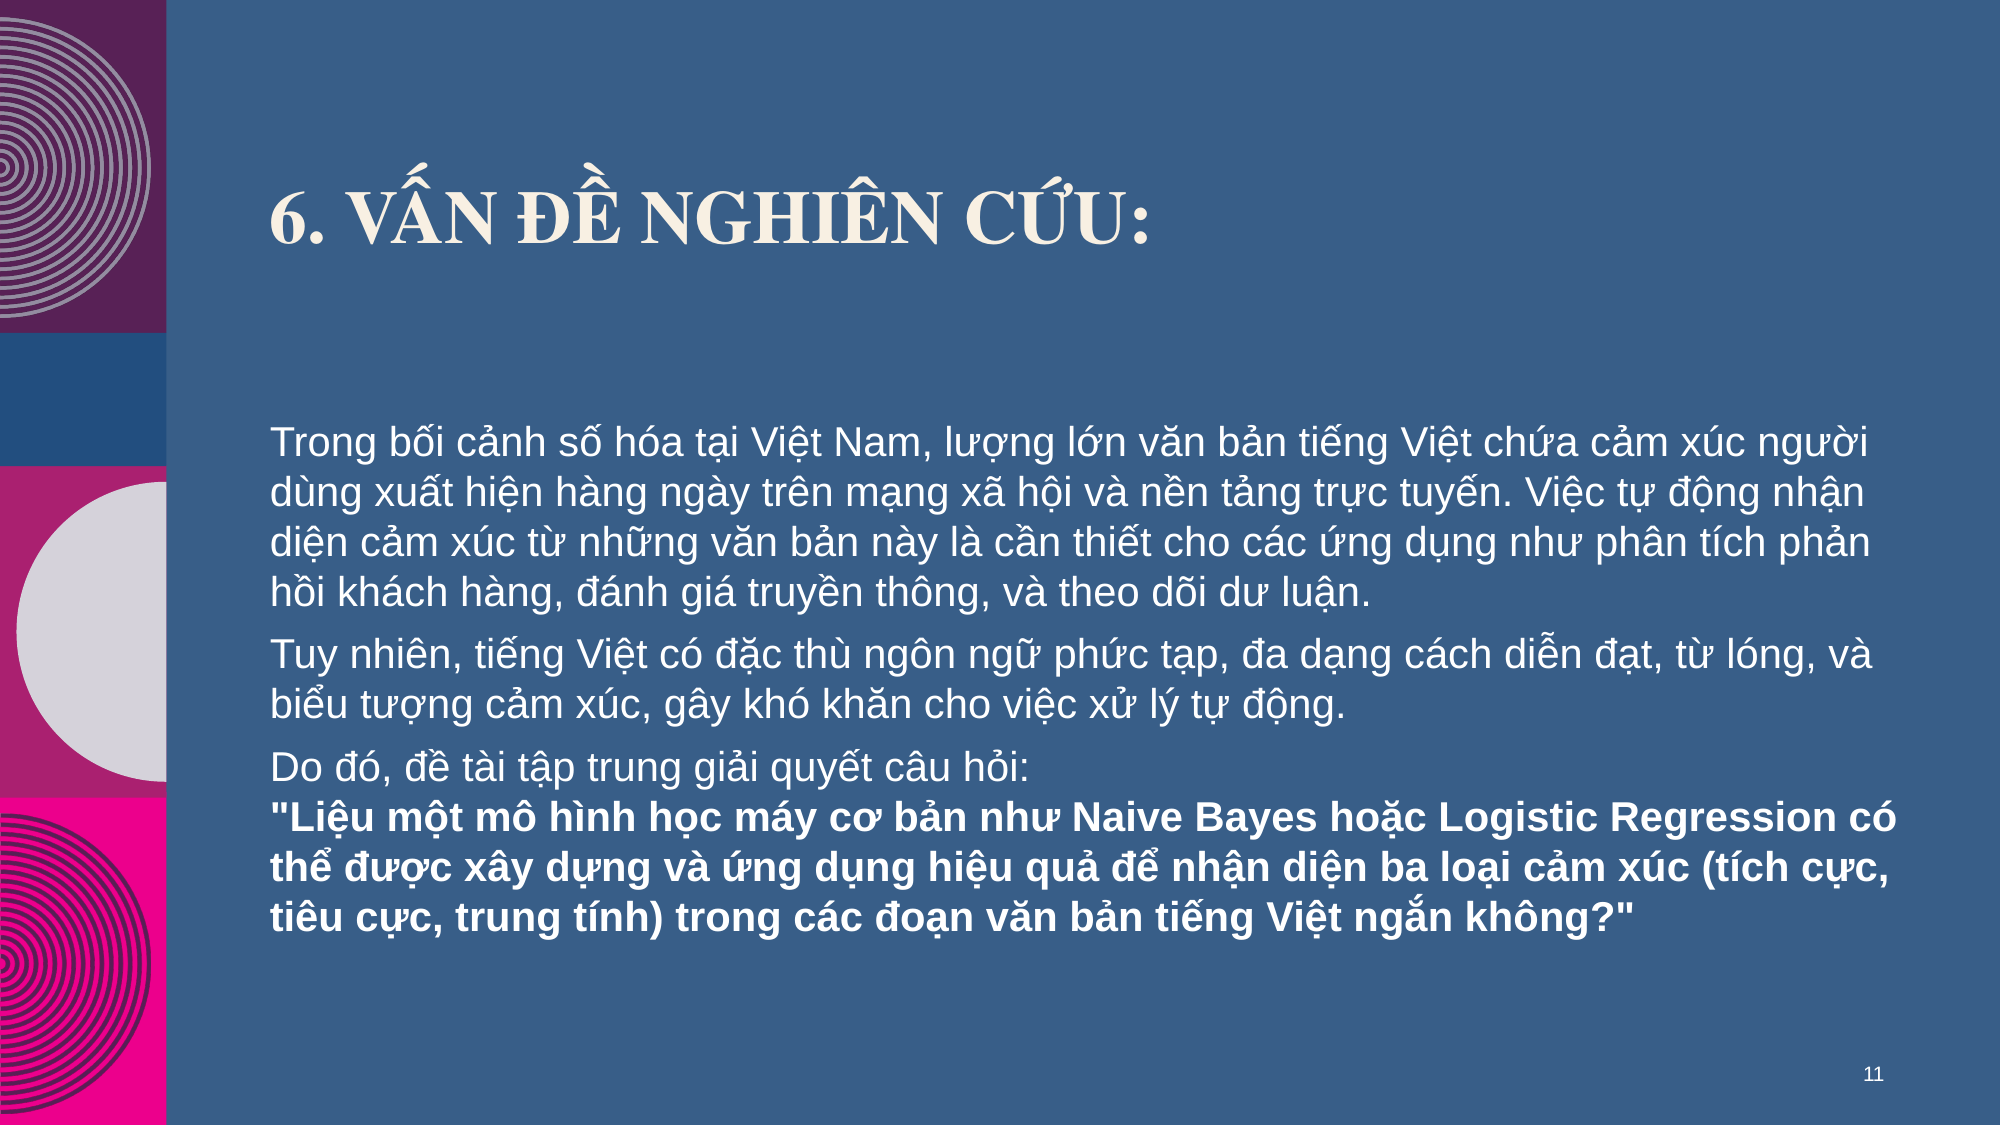

# 6. Vấn đề nghiên cứu: ​
Trong bối cảnh số hóa tại Việt Nam, lượng lớn văn bản tiếng Việt chứa cảm xúc người dùng xuất hiện hàng ngày trên mạng xã hội và nền tảng trực tuyến. Việc tự động nhận diện cảm xúc từ những văn bản này là cần thiết cho các ứng dụng như phân tích phản hồi khách hàng, đánh giá truyền thông, và theo dõi dư luận.
Tuy nhiên, tiếng Việt có đặc thù ngôn ngữ phức tạp, đa dạng cách diễn đạt, từ lóng, và biểu tượng cảm xúc, gây khó khăn cho việc xử lý tự động.
Do đó, đề tài tập trung giải quyết câu hỏi:
"Liệu một mô hình học máy cơ bản như Naive Bayes hoặc Logistic Regression có thể được xây dựng và ứng dụng hiệu quả để nhận diện ba loại cảm xúc (tích cực, tiêu cực, trung tính) trong các đoạn văn bản tiếng Việt ngắn không?"
11